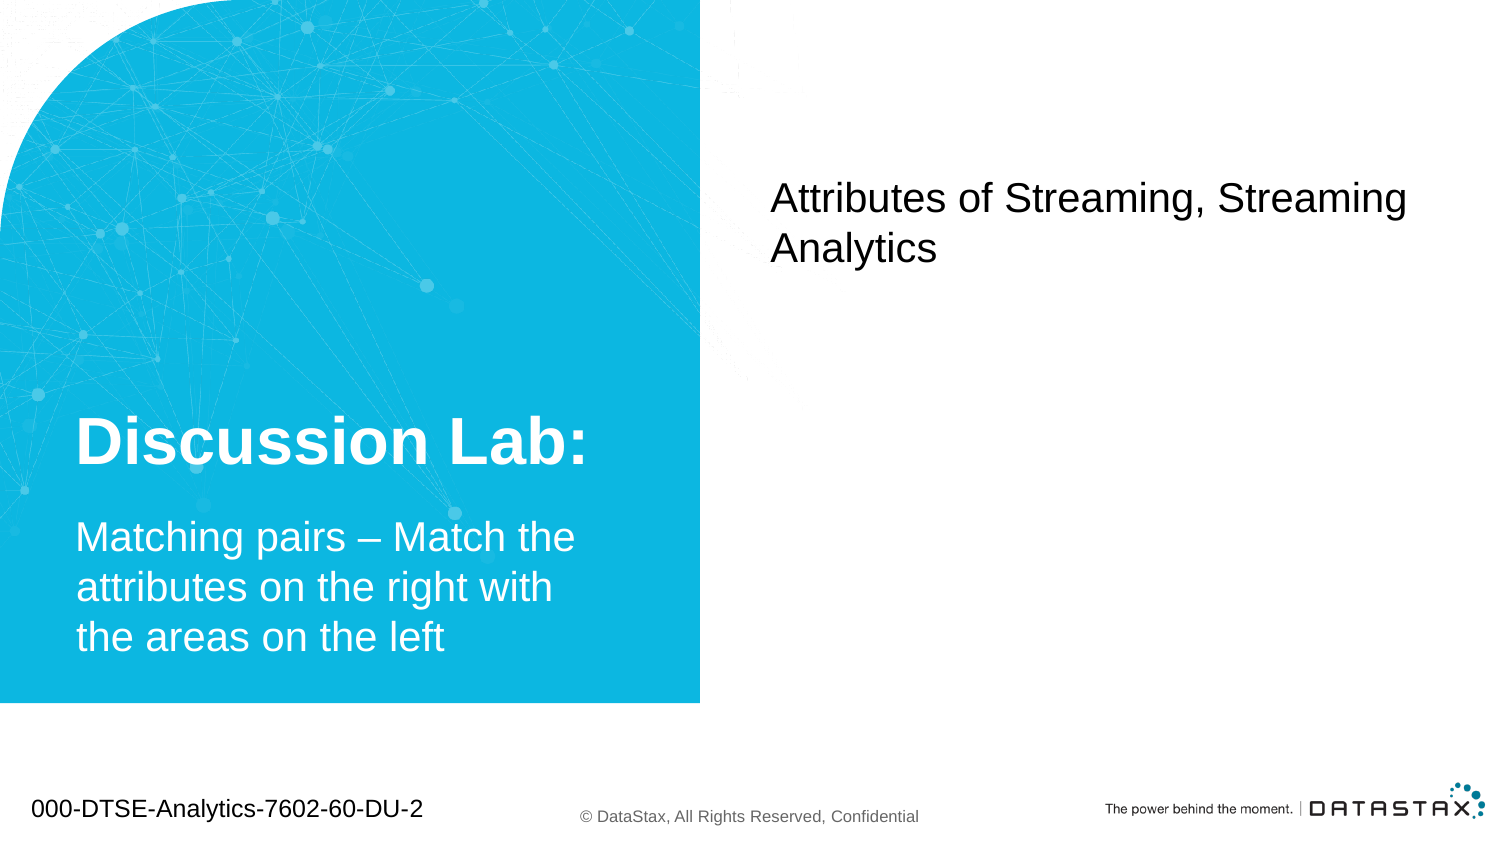

Attributes of Streaming, Streaming Analytics
# Discussion Lab:
Matching pairs – Match the attributes on the right with the areas on the left

000-DTSE-Analytics-7602-60-DU-2